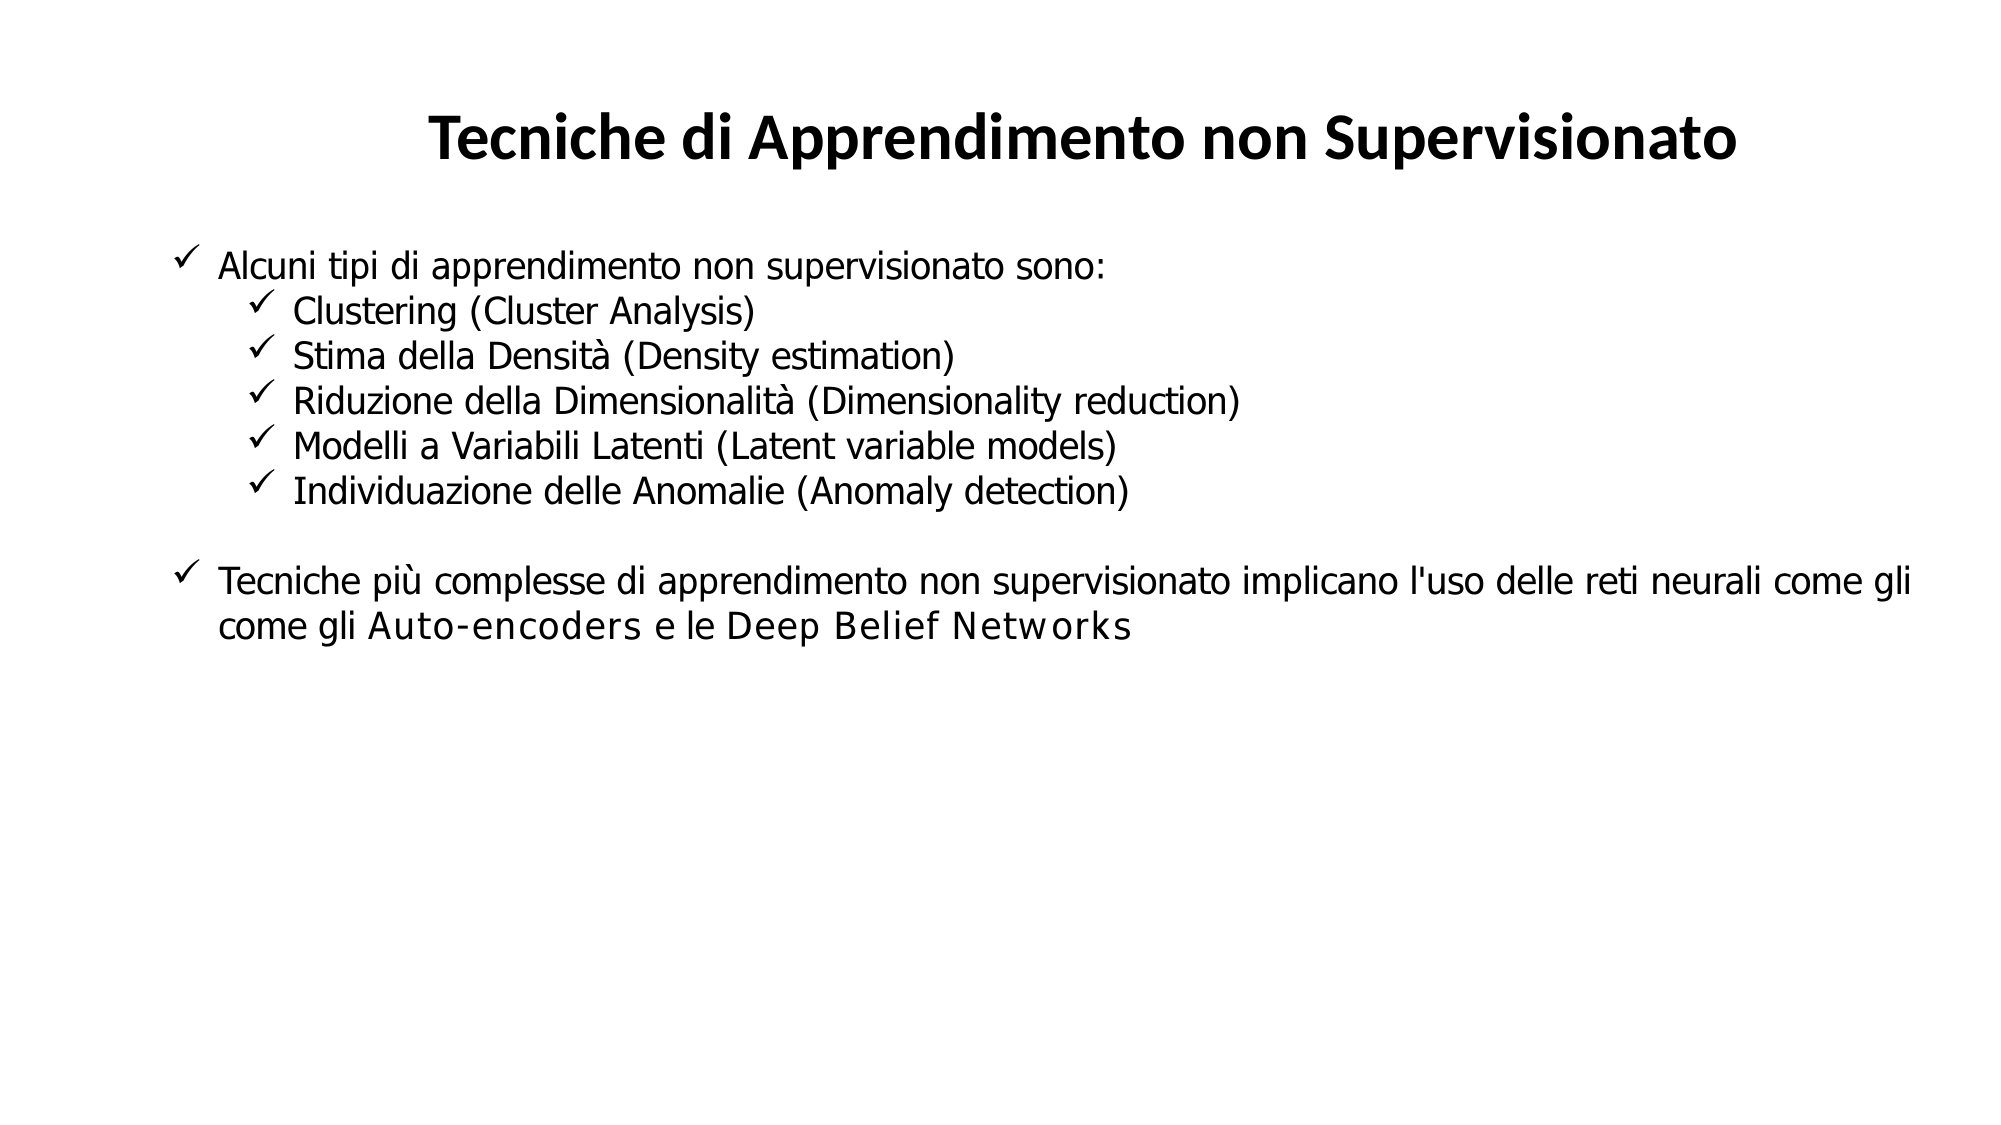

Tecniche di Apprendimento non Supervisionato
Alcuni tipi di apprendimento non supervisionato sono:
Clustering (Cluster Analysis)
Stima della Densità (Density estimation)
Riduzione della Dimensionalità (Dimensionality reduction)
Modelli a Variabili Latenti (Latent variable models)
Individuazione delle Anomalie (Anomaly detection)

Tecniche più complesse di apprendimento non supervisionato implicano l'uso delle reti neurali come gli come gli Auto-encoders e le Deep Belief Networks